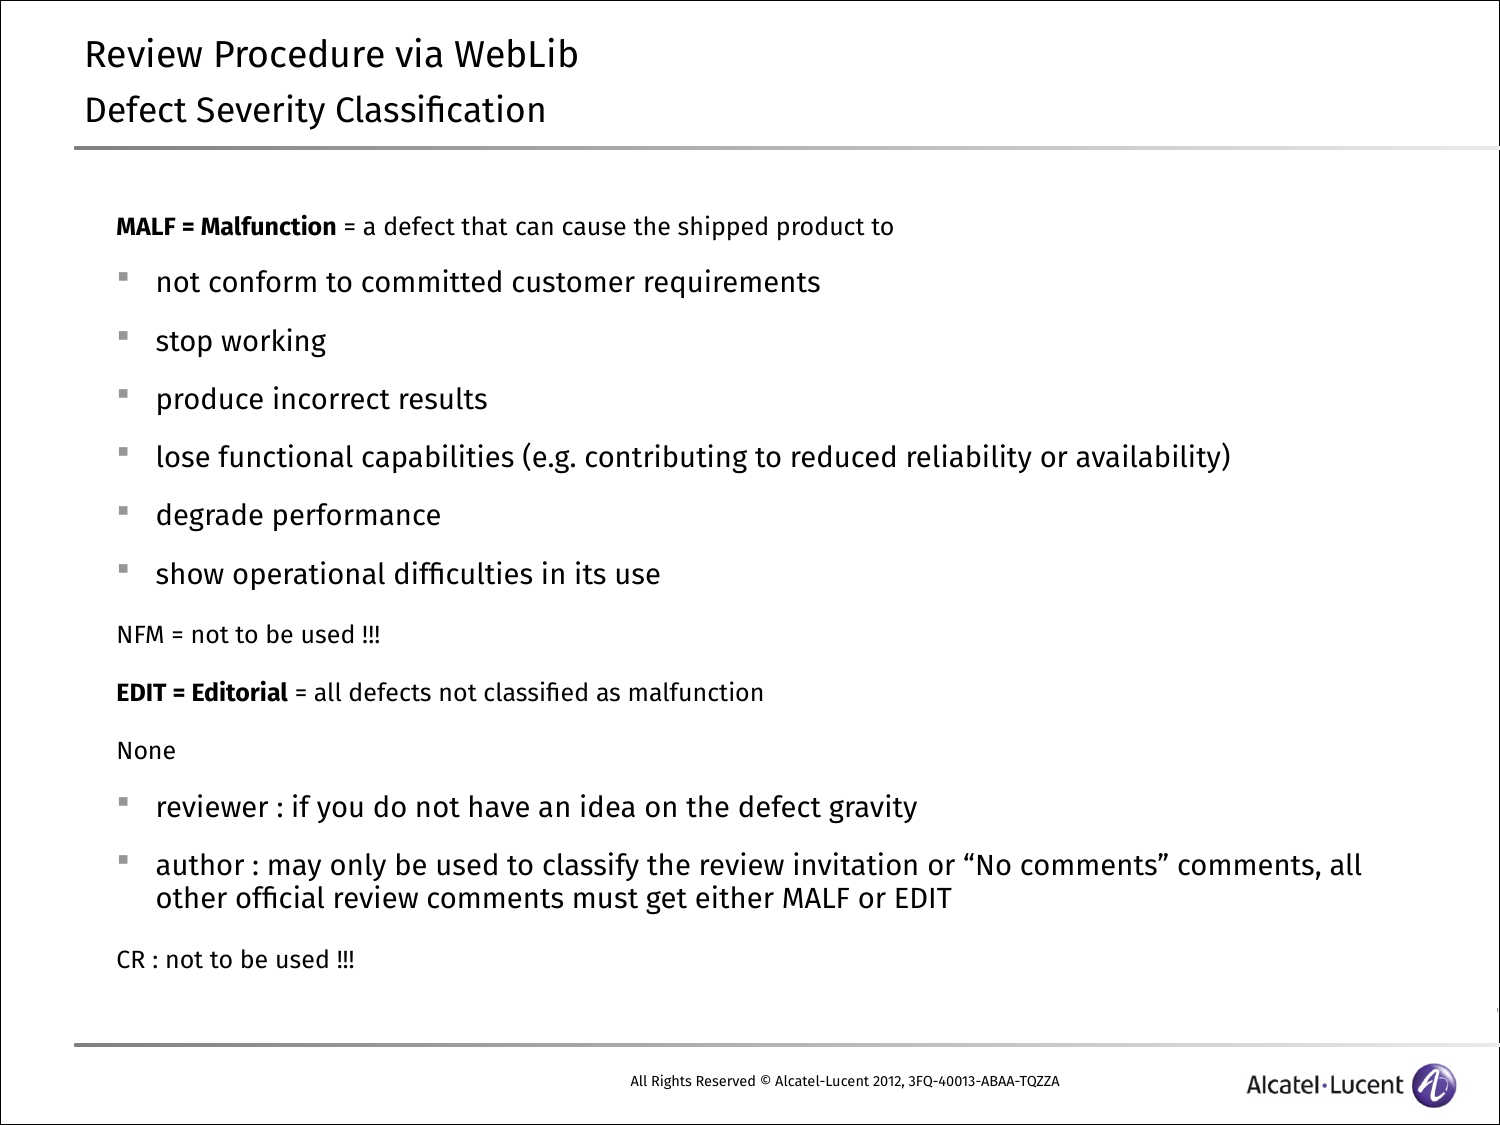

# Review Procedure via WebLib Defect Severity Classification
MALF = Malfunction = a defect that can cause the shipped product to
not conform to committed customer requirements
stop working
produce incorrect results
lose functional capabilities (e.g. contributing to reduced reliability or availability)
degrade performance
show operational difficulties in its use
NFM = not to be used !!!
EDIT = Editorial = all defects not classified as malfunction
None
reviewer : if you do not have an idea on the defect gravity
author : may only be used to classify the review invitation or “No comments” comments, all other official review comments must get either MALF or EDIT
CR : not to be used !!!